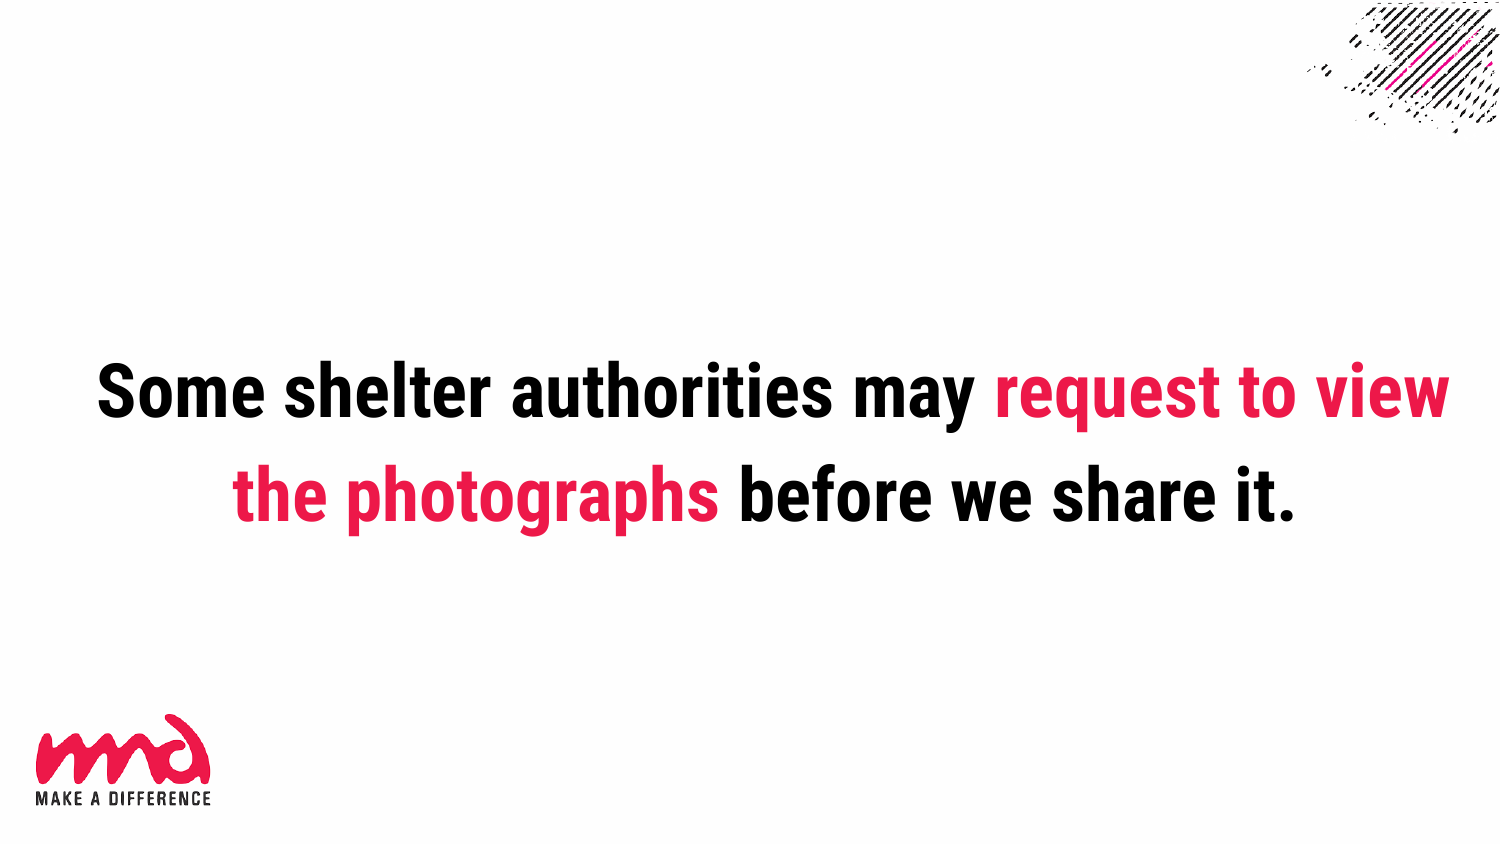

Some shelter authorities may request to view the photographs before we share it.